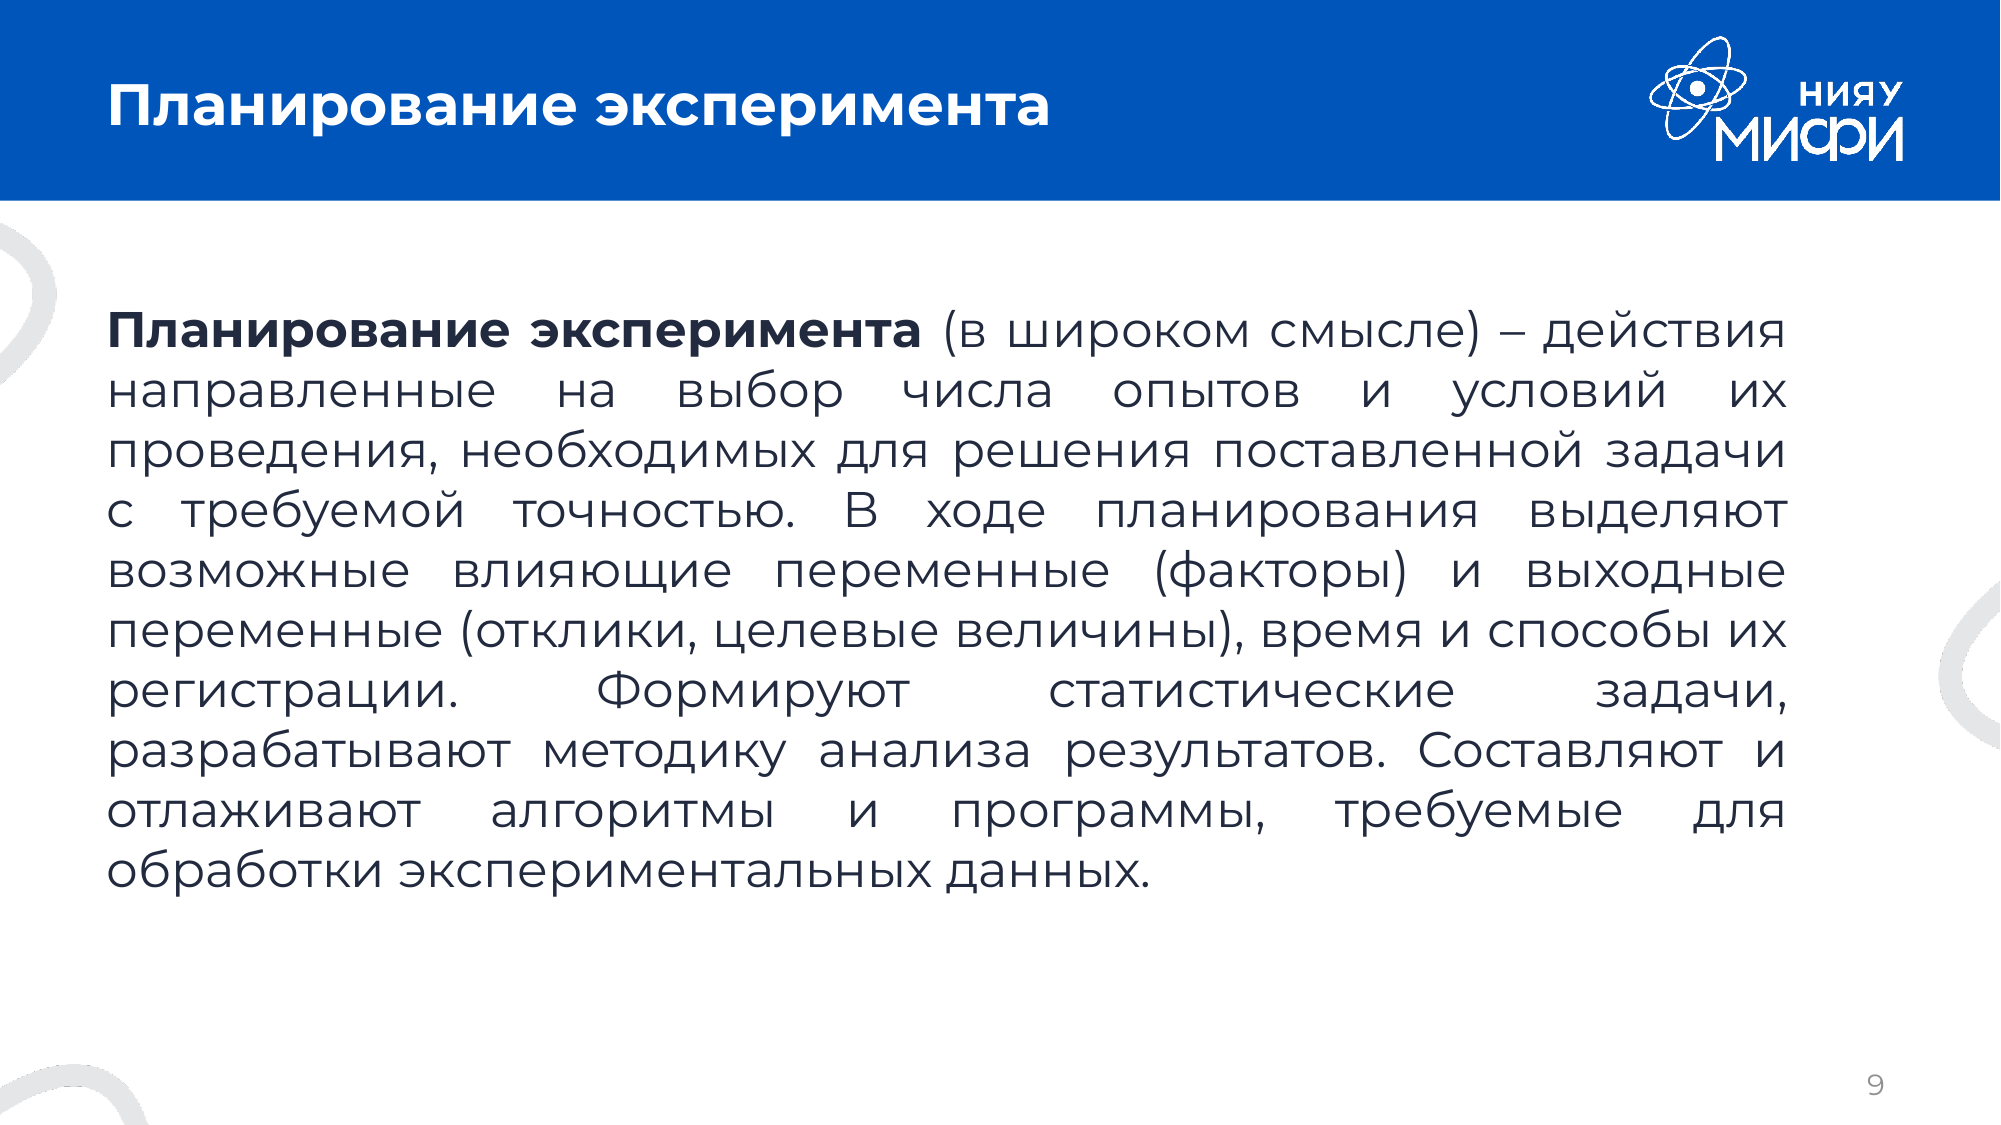

# Планирование эксперимента
Планирование эксперимента (в широком смысле) – действия направленные на выбор числа опытов и условий их проведения, необходимых для решения поставленной задачи с требуемой точностью. В ходе планирования выделяют возможные влияющие переменные (факторы) и выходные переменные (отклики, целевые величины), время и способы их регистрации. Формируют статистические задачи, разрабатывают методику анализа результатов. Составляют и отлаживают алгоритмы и программы, требуемые для обработки экспериментальных данных.